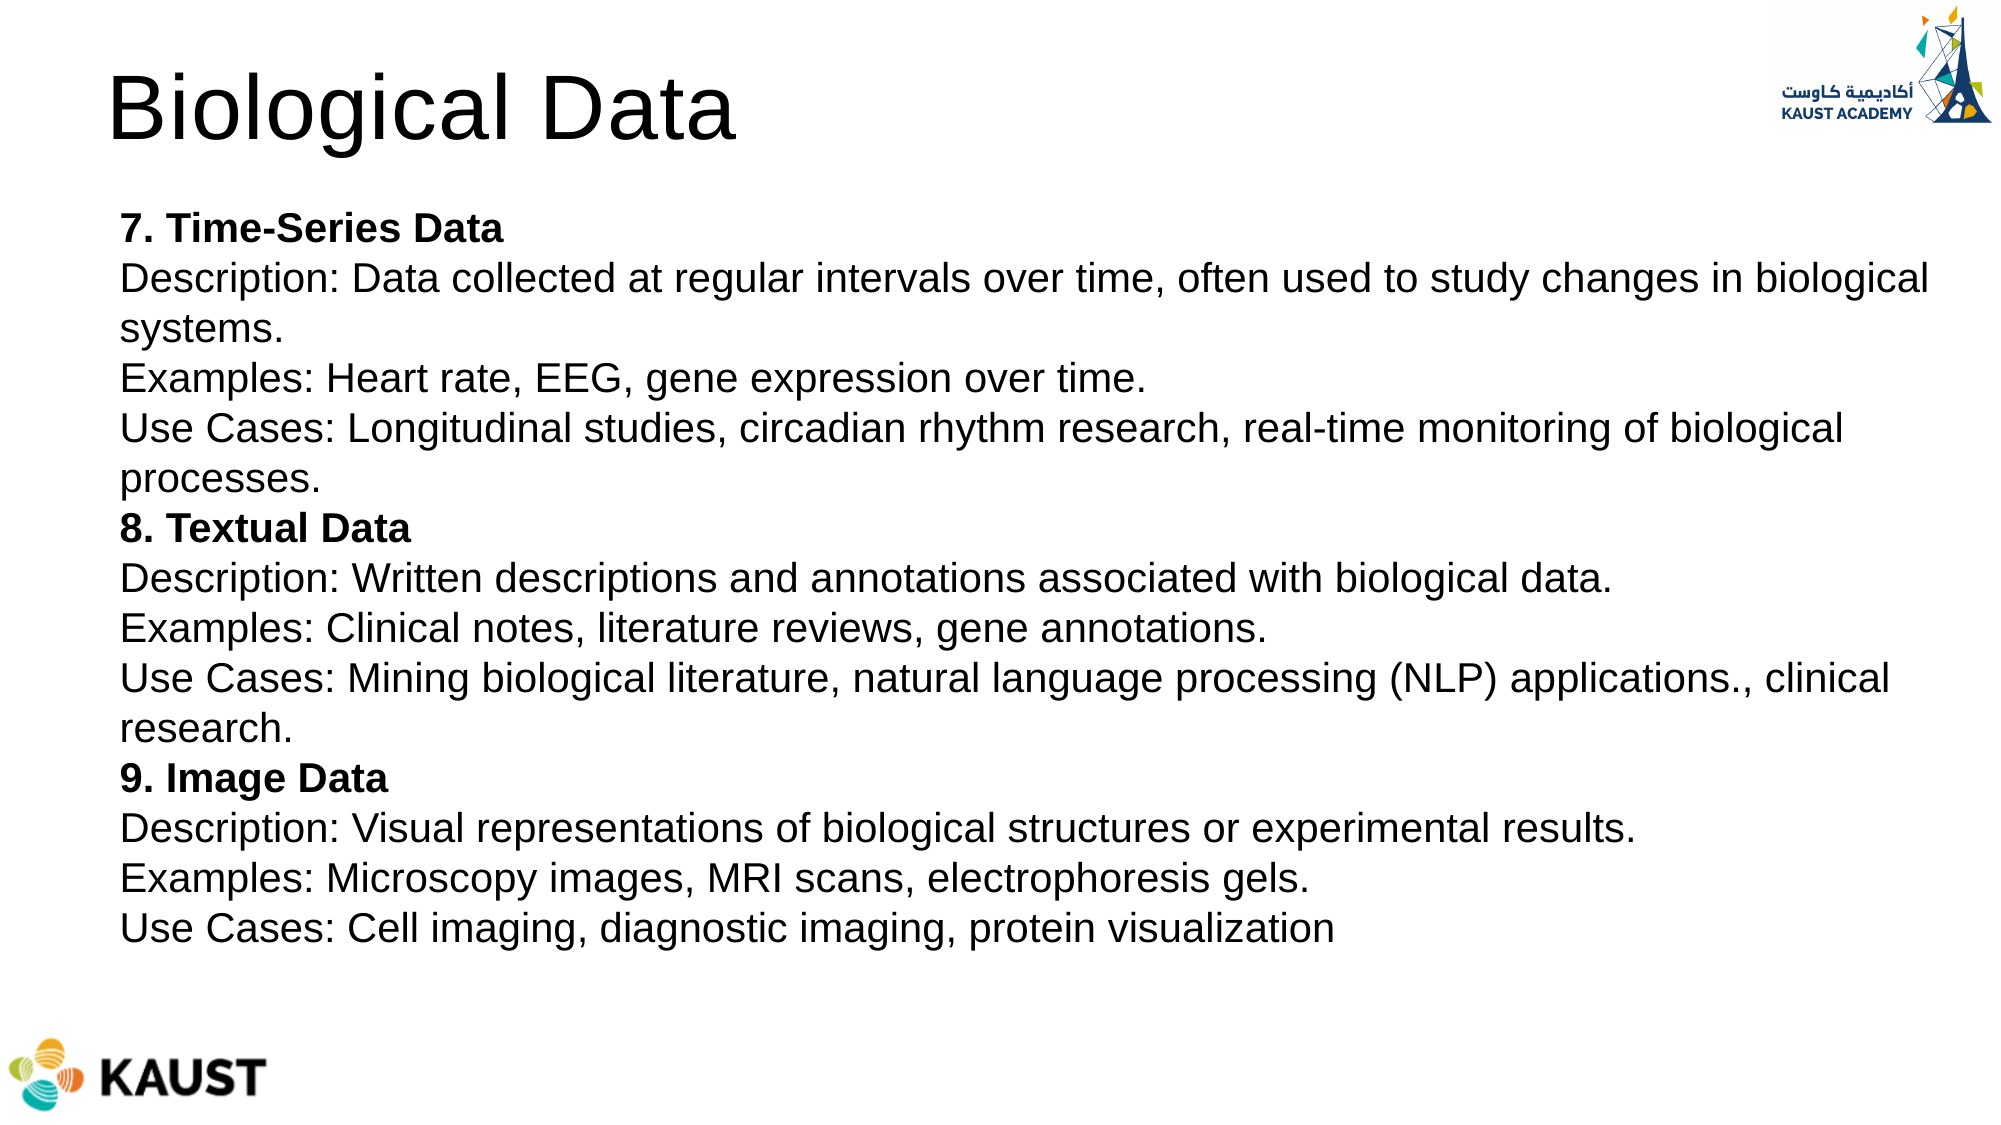

Biological Data
7. Time-Series Data
Description: Data collected at regular intervals over time, often used to study changes in biological systems.
Examples: Heart rate, EEG, gene expression over time.
Use Cases: Longitudinal studies, circadian rhythm research, real-time monitoring of biological processes.
8. Textual Data
Description: Written descriptions and annotations associated with biological data.
Examples: Clinical notes, literature reviews, gene annotations.
Use Cases: Mining biological literature, natural language processing (NLP) applications., clinical research.
9. Image Data
Description: Visual representations of biological structures or experimental results.
Examples: Microscopy images, MRI scans, electrophoresis gels.
Use Cases: Cell imaging, diagnostic imaging, protein visualization